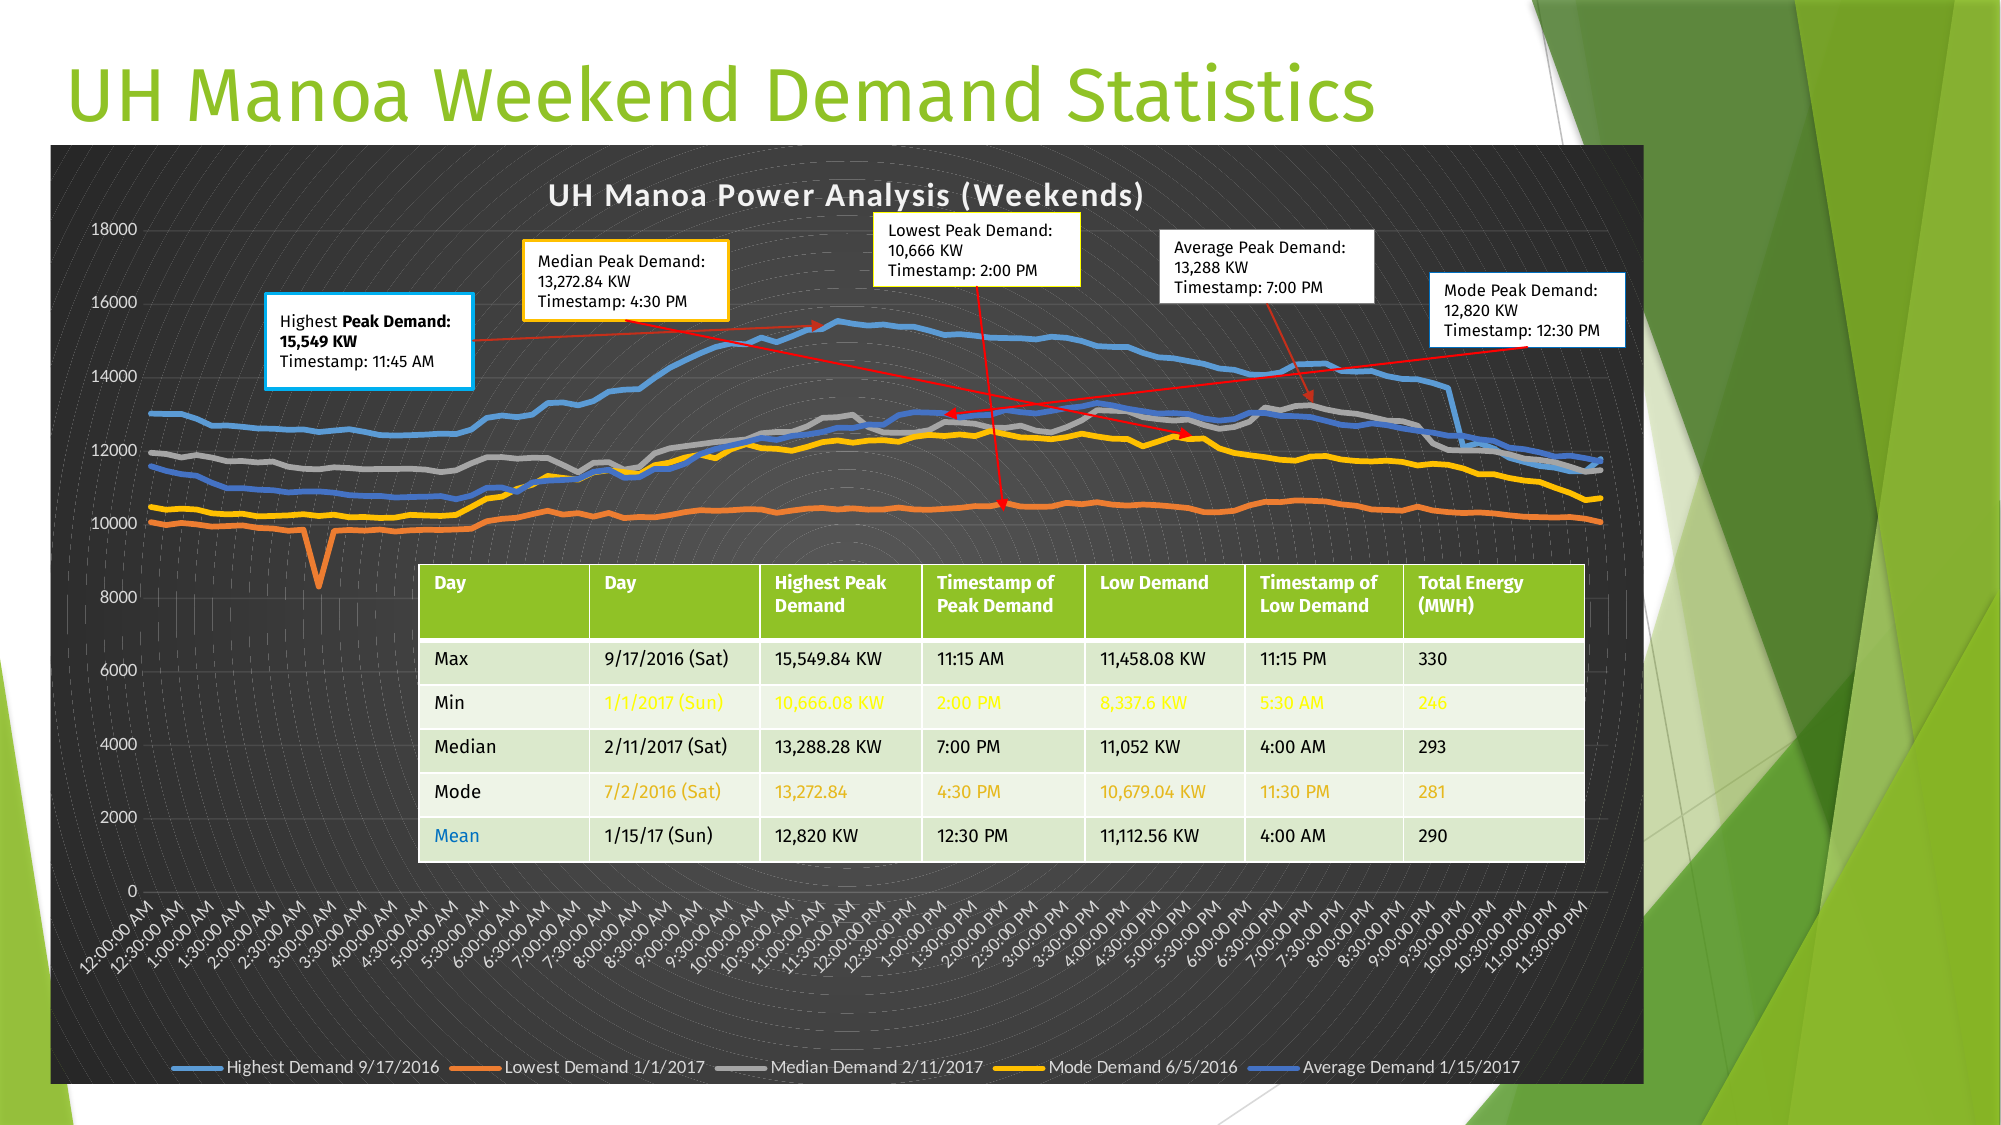

UH Manoa Weekend Demand Statistics

### Chart: UH Manoa Power Analysis (Weekends)

| Category | Highest Demand 9/17/2016 | Lowest Demand 1/1/2017 | Median Demand 2/11/2017 | Mode Demand 6/5/2016 | Average Demand 1/15/2017 |
|---|---|---|---|---|---|
|   12:00:00 AM | 13029.84 | 10075.68 | 11962.8 | 10487.52 | 11597.76 |
|   12:15:00 AM | 13017.6 | 9995.76 | 11928.96 | 10411.92 | 11469.6 |
|   12:30:00 AM | 13017.6 | 10053.36 | 11833.92 | 10442.88 | 11381.76 |
|   12:45:00 AM | 12886.560000000001 | 10013.04 | 11902.32 | 10418.4 | 11337.84 |
|   1:00:00 AM | 12695.760000000002 | 9952.56 | 11832.48 | 10316.16 | 11147.04 |
|   1:15:00 AM | 12704.4 | 9968.4 | 11730.96 | 10286.64 | 10994.4 |
|   1:30:00 AM | 12669.12 | 9987.84 | 11737.44 | 10303.92 | 11000.88 |
|   1:45:00 AM | 12623.76 | 9918.72 | 11699.28 | 10232.64 | 10959.12 |
|   2:00:00 AM | 12618.720000000001 | 9900.72 | 11723.76 | 10243.44 | 10944.0 |
|   2:15:00 AM | 12588.48 | 9840.24 | 11581.2 | 10260.0 | 10882.8 |
|   2:30:00 AM | 12597.12 | 9870.48 | 11527.92 | 10291.68 | 10909.44 |
|   2:45:00 AM | 12527.279999999999 | 8322.24 | 11512.08 | 10241.28 | 10912.32 |
|   3:00:00 AM | 12567.6 | 9836.64 | 11566.8 | 10276.56 | 10876.32 |
|   3:15:00 AM | 12603.599999999999 | 9863.28 | 11545.92 | 10208.16 | 10809.36 |
|   3:30:00 AM | 12532.32 | 9843.84 | 11510.64 | 10214.64 | 10787.76 |
|   3:45:00 AM | 12444.48 | 9874.08 | 11522.16 | 10189.44 | 10789.92 |
|   4:00:00 AM | 12430.8 | 9820.08 | 11522.16 | 10198.8 | 10745.28 |
|   4:15:00 AM | 12442.32 | 9852.48 | 11529.36 | 10274.4 | 10758.96 |
|   4:30:00 AM | 12457.439999999999 | 9867.6 | 11504.88 | 10256.4 | 10767.6 |
|   4:45:00 AM | 12484.08 | 9862.56 | 11435.76 | 10243.44 | 10784.88 |
|   5:00:00 AM | 12472.560000000001 | 9876.24 | 11486.16 | 10272.96 | 10697.76 |
|   5:15:00 AM | 12594.96 | 9894.24 | 11676.24 | 10489.68 | 10798.56 |
|   5:30:00 AM | 12911.04 | 10099.44 | 11839.68 | 10715.04 | 11009.52 |
|   5:45:00 AM | 12977.28 | 10164.96 | 11846.16 | 10769.04 | 11018.16 |
|   6:00:00 AM | 12931.2 | 10195.2 | 11800.08 | 10981.44 | 10895.76 |
|   6:15:00 AM | 13000.32 | 10293.84 | 11826.0 | 11093.04 | 11156.4 |
|   6:30:00 AM | 13313.52 | 10385.28 | 11820.96 | 11333.52 | 11203.92 |
|   6:45:00 AM | 13331.52 | 10280.88 | 11631.6 | 11278.08 | 11222.64 |
|   7:00:00 AM | 13252.32 | 10320.48 | 11430.0 | 11231.28 | 11251.44 |
|   7:15:00 AM | 13368.960000000001 | 10224.72 | 11689.2 | 11430.0 | 11443.68 |
|   7:30:00 AM | 13626.0 | 10324.8 | 11707.92 | 11487.6 | 11499.84 |
|   7:45:00 AM | 13678.560000000001 | 10185.12 | 11503.44 | 11436.48 | 11283.84 |
|   8:00:00 AM | 13695.119999999999 | 10216.08 | 11574.72 | 11378.88 | 11296.08 |
|   8:15:00 AM | 13998.24 | 10204.56 | 11945.52 | 11622.96 | 11522.88 |
|   8:30:00 AM | 14273.28 | 10267.92 | 12085.2 | 11696.4 | 11521.44 |
|   8:45:00 AM | 14477.76 | 10348.56 | 12142.08 | 11833.92 | 11666.16 |
|   9:00:00 AM | 14670.0 | 10401.12 | 12197.52 | 11911.68 | 11926.8 |
|   9:15:00 AM | 14839.92 | 10383.84 | 12255.12 | 11811.6 | 12067.2 |
|   9:30:00 AM | 14935.68 | 10397.52 | 12283.92 | 12056.4 | 12158.64 |
|   9:45:00 AM | 14911.92 | 10427.76 | 12323.52 | 12198.96 | 12255.84 |
|   10:00:00 AM | 15096.960000000001 | 10420.56 | 12493.44 | 12088.08 | 12367.44 |
|   10:15:00 AM | 14970.96 | 10329.12 | 12528.72 | 12070.8 | 12311.28 |
|   10:30:00 AM | 15130.079999999998 | 10389.6 | 12532.32 | 12016.08 | 12421.44 |
|   10:45:00 AM | 15304.32 | 10442.16 | 12681.36 | 12123.36 | 12460.32 |
|   11:00:00 AM | 15328.08 | 10460.16 | 12911.76 | 12251.52 | 12528.0 |
|   11:15:00 AM | 15549.84 | 10418.4 | 12931.92 | 12299.04 | 12646.8 |
|   11:30:00 AM | 15472.8 | 10450.08 | 12999.6 | 12236.4 | 12638.16 |
|   11:45:00 AM | 15421.68 | 10416.24 | 12666.96 | 12293.28 | 12731.04 |
|   12:00:00 PM | 15452.64 | 10422.0 | 12515.76 | 12304.8 | 12723.12 |
|   12:15:00 PM | 15390.72 | 10470.96 | 12503.52 | 12262.32 | 12988.08 |
|   12:30:00 PM | 15391.439999999999 | 10421.28 | 12506.4 | 12395.52 | 13066.56 |
|   12:45:00 PM | 15286.32 | 10410.48 | 12578.4 | 12449.52 | 13055.76 |
|   1:00:00 PM | 15166.079999999998 | 10437.12 | 12800.16 | 12419.28 | 13038.48 |
|   1:15:00 PM | 15191.279999999999 | 10462.32 | 12785.76 | 12461.04 | 12920.4 |
|   1:30:00 PM | 15149.52 | 10511.28 | 12751.2 | 12416.4 | 12978.0 |
|   1:45:00 PM | 15094.8 | 10507.68 | 12648.24 | 12554.64 | 12993.12 |
|   2:00:00 PM | 15083.279999999999 | 10593.36 | 12638.88 | 12466.8 | 13127.04 |
|   2:15:00 PM | 15078.96 | 10499.04 | 12700.8 | 12380.4 | 13067.28 |
|   2:30:00 PM | 15045.84 | 10491.84 | 12564.0 | 12366.72 | 13031.28 |
|   2:45:00 PM | 15120.0 | 10498.32 | 12515.76 | 12330.72 | 13101.12 |
|   3:00:00 PM | 15089.759999999998 | 10600.56 | 12658.32 | 12389.04 | 13176.72 |
|   3:15:00 PM | 15003.36 | 10563.84 | 12845.52 | 12484.08 | 13222.8 |
|   3:30:00 PM | 14865.119999999999 | 10617.84 | 13120.56 | 12405.6 | 13317.12 |
|   3:45:00 PM | 14843.52 | 10551.6 | 13106.88 | 12345.12 | 13253.76 |
|   4:00:00 PM | 14844.24 | 10524.96 | 13094.64 | 12336.48 | 13160.88 |
|   4:15:00 PM | 14680.079999999998 | 10555.92 | 12931.2 | 12137.04 | 13093.2 |
|   4:30:00 PM | 14561.280000000002 | 10536.48 | 12876.48 | 12269.52 | 13028.4 |
|   4:45:00 PM | 14533.92 | 10498.32 | 12838.32 | 12407.04 | 13042.08 |
|   5:00:00 PM | 14456.880000000001 | 10458.0 | 12867.12 | 12334.32 | 13015.44 |
|   5:15:00 PM | 14381.28 | 10348.56 | 12718.08 | 12350.88 | 12895.2 |
|   5:30:00 PM | 14256.0 | 10347.12 | 12612.96 | 12083.76 | 12837.6 |
|   5:45:00 PM | 14218.560000000001 | 10384.56 | 12664.8 | 11957.04 | 12880.08 |
|   6:00:00 PM | 14093.999999999998 | 10532.88 | 12810.24 | 11895.84 | 13055.76 |
|   6:15:00 PM | 14077.439999999999 | 10627.92 | 13195.44 | 11841.84 | 13044.24 |
|   6:30:00 PM | 14146.560000000001 | 10619.28 | 13116.96 | 11773.44 | 12965.04 |
|   6:45:00 PM | 14366.16 | 10666.08 | 13235.04 | 11748.24 | 12958.56 |
|   7:00:00 PM | 14379.119999999999 | 10656.72 | 13256.64 | 11861.28 | 12933.36 |
|   7:15:00 PM | 14392.800000000001 | 10638.0 | 13142.88 | 11874.96 | 12829.68 |
|   7:30:00 PM | 14189.04 | 10560.24 | 13061.52 | 11779.2 | 12723.12 |
|   7:45:00 PM | 14168.880000000001 | 10520.64 | 13022.64 | 11738.16 | 12687.84 |
|   8:00:00 PM | 14186.16 | 10420.56 | 12935.52 | 11725.92 | 12763.44 |
|   8:15:00 PM | 14048.64 | 10405.44 | 12836.16 | 11746.8 | 12713.04 |
|   8:30:00 PM | 13971.6 | 10386.0 | 12821.76 | 11712.96 | 12625.2 |
|   8:45:00 PM | 13962.239999999998 | 10497.6 | 12700.08 | 11617.92 | 12561.12 |
|   9:00:00 PM | 13860.0 | 10393.2 | 12217.68 | 11661.84 | 12510.72 |
|   9:15:00 PM | 13723.92 | 10347.84 | 12038.4 | 11634.48 | 12427.2 |
|   9:30:00 PM | 12112.56 | 10321.92 | 12024.0 | 11535.12 | 12423.6 |
|   9:45:00 PM | 12230.64 | 10340.64 | 12024.72 | 11376.0 | 12330.72 |
|   10:00:00 PM | 12075.12 | 10313.28 | 11999.52 | 11378.88 | 12286.08 |
|   10:15:00 PM | 11827.44 | 10260.72 | 11921.04 | 11276.64 | 12103.2 |
|   10:30:00 PM | 11711.52 | 10221.84 | 11802.96 | 11206.08 | 12059.28 |
|   10:45:00 PM | 11602.8 | 10211.04 | 11767.68 | 11169.36 | 11973.6 |
|   11:00:00 PM | 11556.0 | 10200.96 | 11705.76 | 11012.4 | 11859.12 |
|   11:15:00 PM | 11458.08 | 10215.36 | 11583.36 | 10868.4 | 11885.04 |
|   11:30:00 PM | 11459.52 | 10167.84 | 11445.84 | 10674.72 | 11814.48 |
|   11:45:00 PM | 11792.16 | 10074.96 | 11489.04 | 10728.0 | 11728.8 |
Lowest Peak Demand: 10,666 KW
Timestamp: 2:00 PM
Average Peak Demand: 13,288 KW
Timestamp: 7:00 PM
Median Peak Demand: 13,272.84 KW
Timestamp: 4:30 PM
Mode Peak Demand: 12,820 KW
Timestamp: 12:30 PM
Highest Peak Demand: 15,549 KW
Timestamp: 11:45 AM
| Day | Day | Highest Peak Demand | Timestamp of Peak Demand | Low Demand | Timestamp of Low Demand | Total Energy (MWH) |
| --- | --- | --- | --- | --- | --- | --- |
| Max | 9/17/2016 (Sat) | 15,549.84 KW | 11:15 AM | 11,458.08 KW | 11:15 PM | 330 |
| Min | 1/1/2017 (Sun) | 10,666.08 KW | 2:00 PM | 8,337.6 KW | 5:30 AM | 246 |
| Median | 2/11/2017 (Sat) | 13,288.28 KW | 7:00 PM | 11,052 KW | 4:00 AM | 293 |
| Mode | 7/2/2016 (Sat) | 13,272.84 | 4:30 PM | 10,679.04 KW | 11:30 PM | 281 |
| Mean | 1/15/17 (Sun) | 12,820 KW | 12:30 PM | 11,112.56 KW | 4:00 AM | 290 |